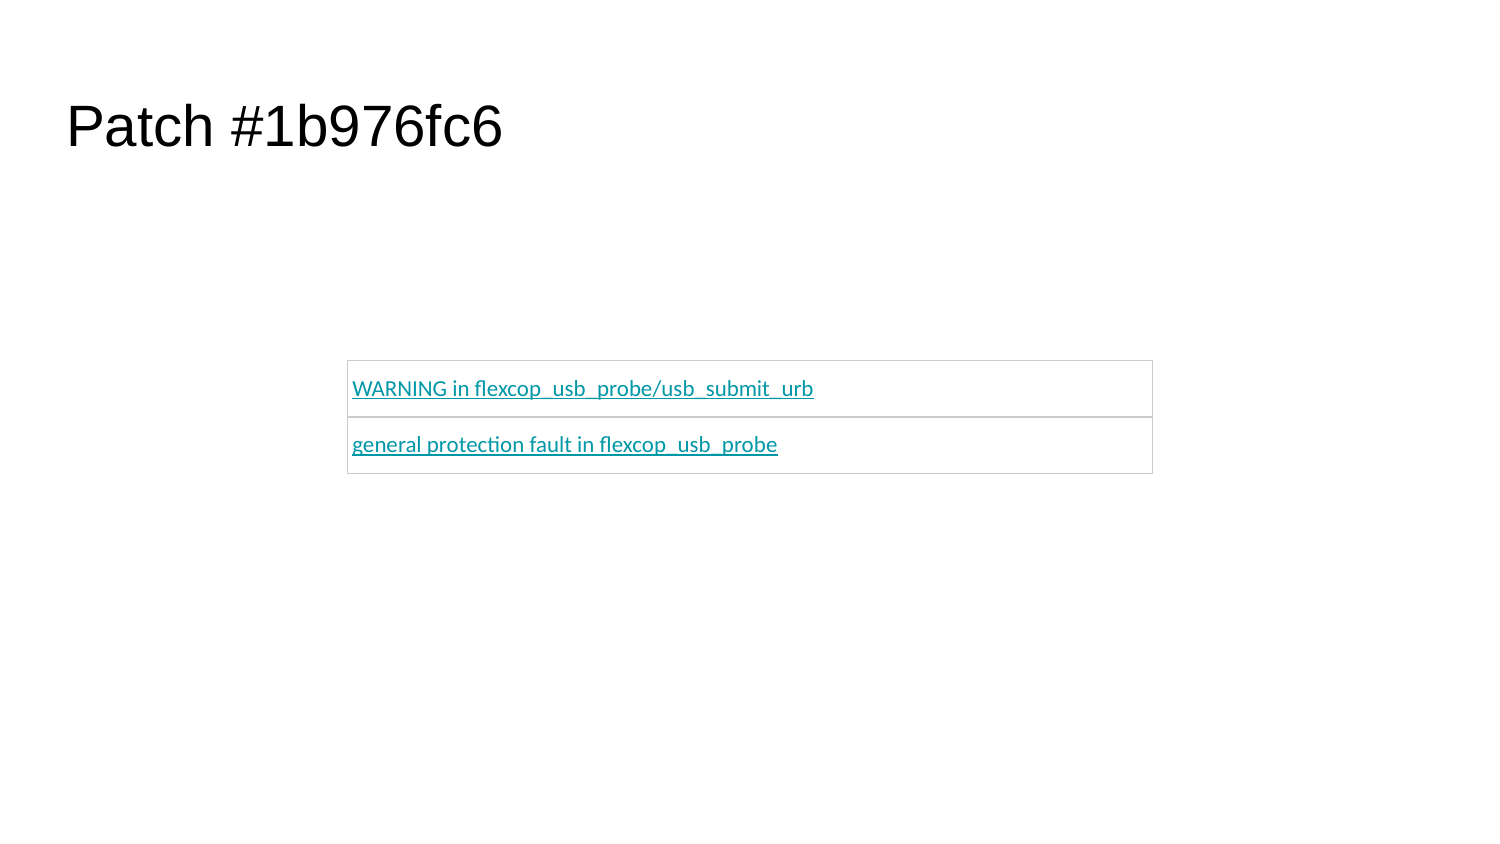

# Patch #1b976fc6
| WARNING in flexcop\_usb\_probe/usb\_submit\_urb |
| --- |
| general protection fault in flexcop\_usb\_probe |